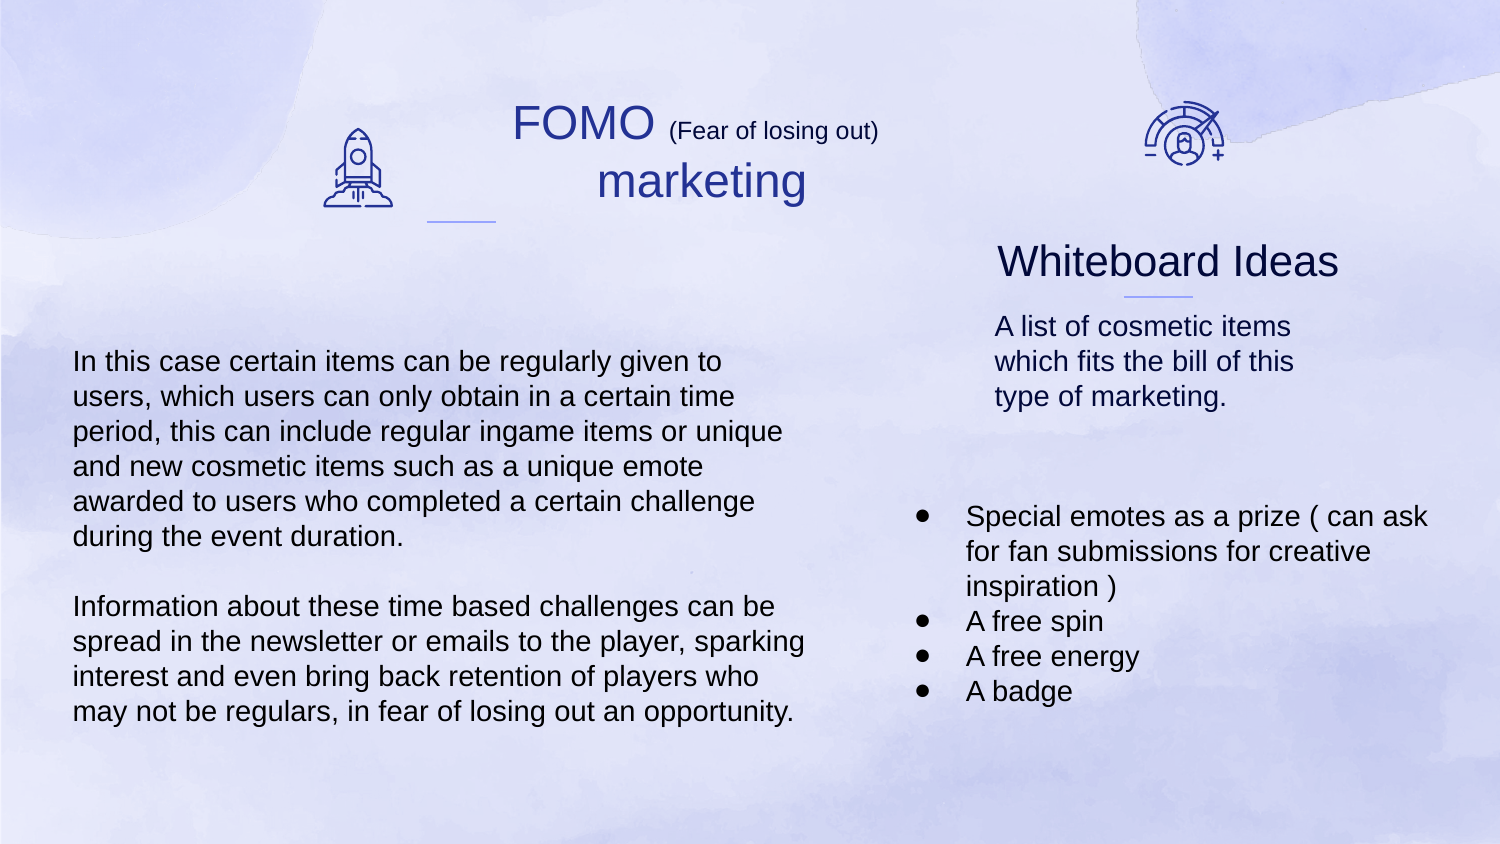

FOMO (Fear of losing out)
 marketing
Whiteboard Ideas
A list of cosmetic items which fits the bill of this type of marketing.
In this case certain items can be regularly given to users, which users can only obtain in a certain time period, this can include regular ingame items or unique and new cosmetic items such as a unique emote awarded to users who completed a certain challenge during the event duration.

Information about these time based challenges can be spread in the newsletter or emails to the player, sparking interest and even bring back retention of players who may not be regulars, in fear of losing out an opportunity.
Special emotes as a prize ( can ask for fan submissions for creative inspiration )
A free spin
A free energy
A badge